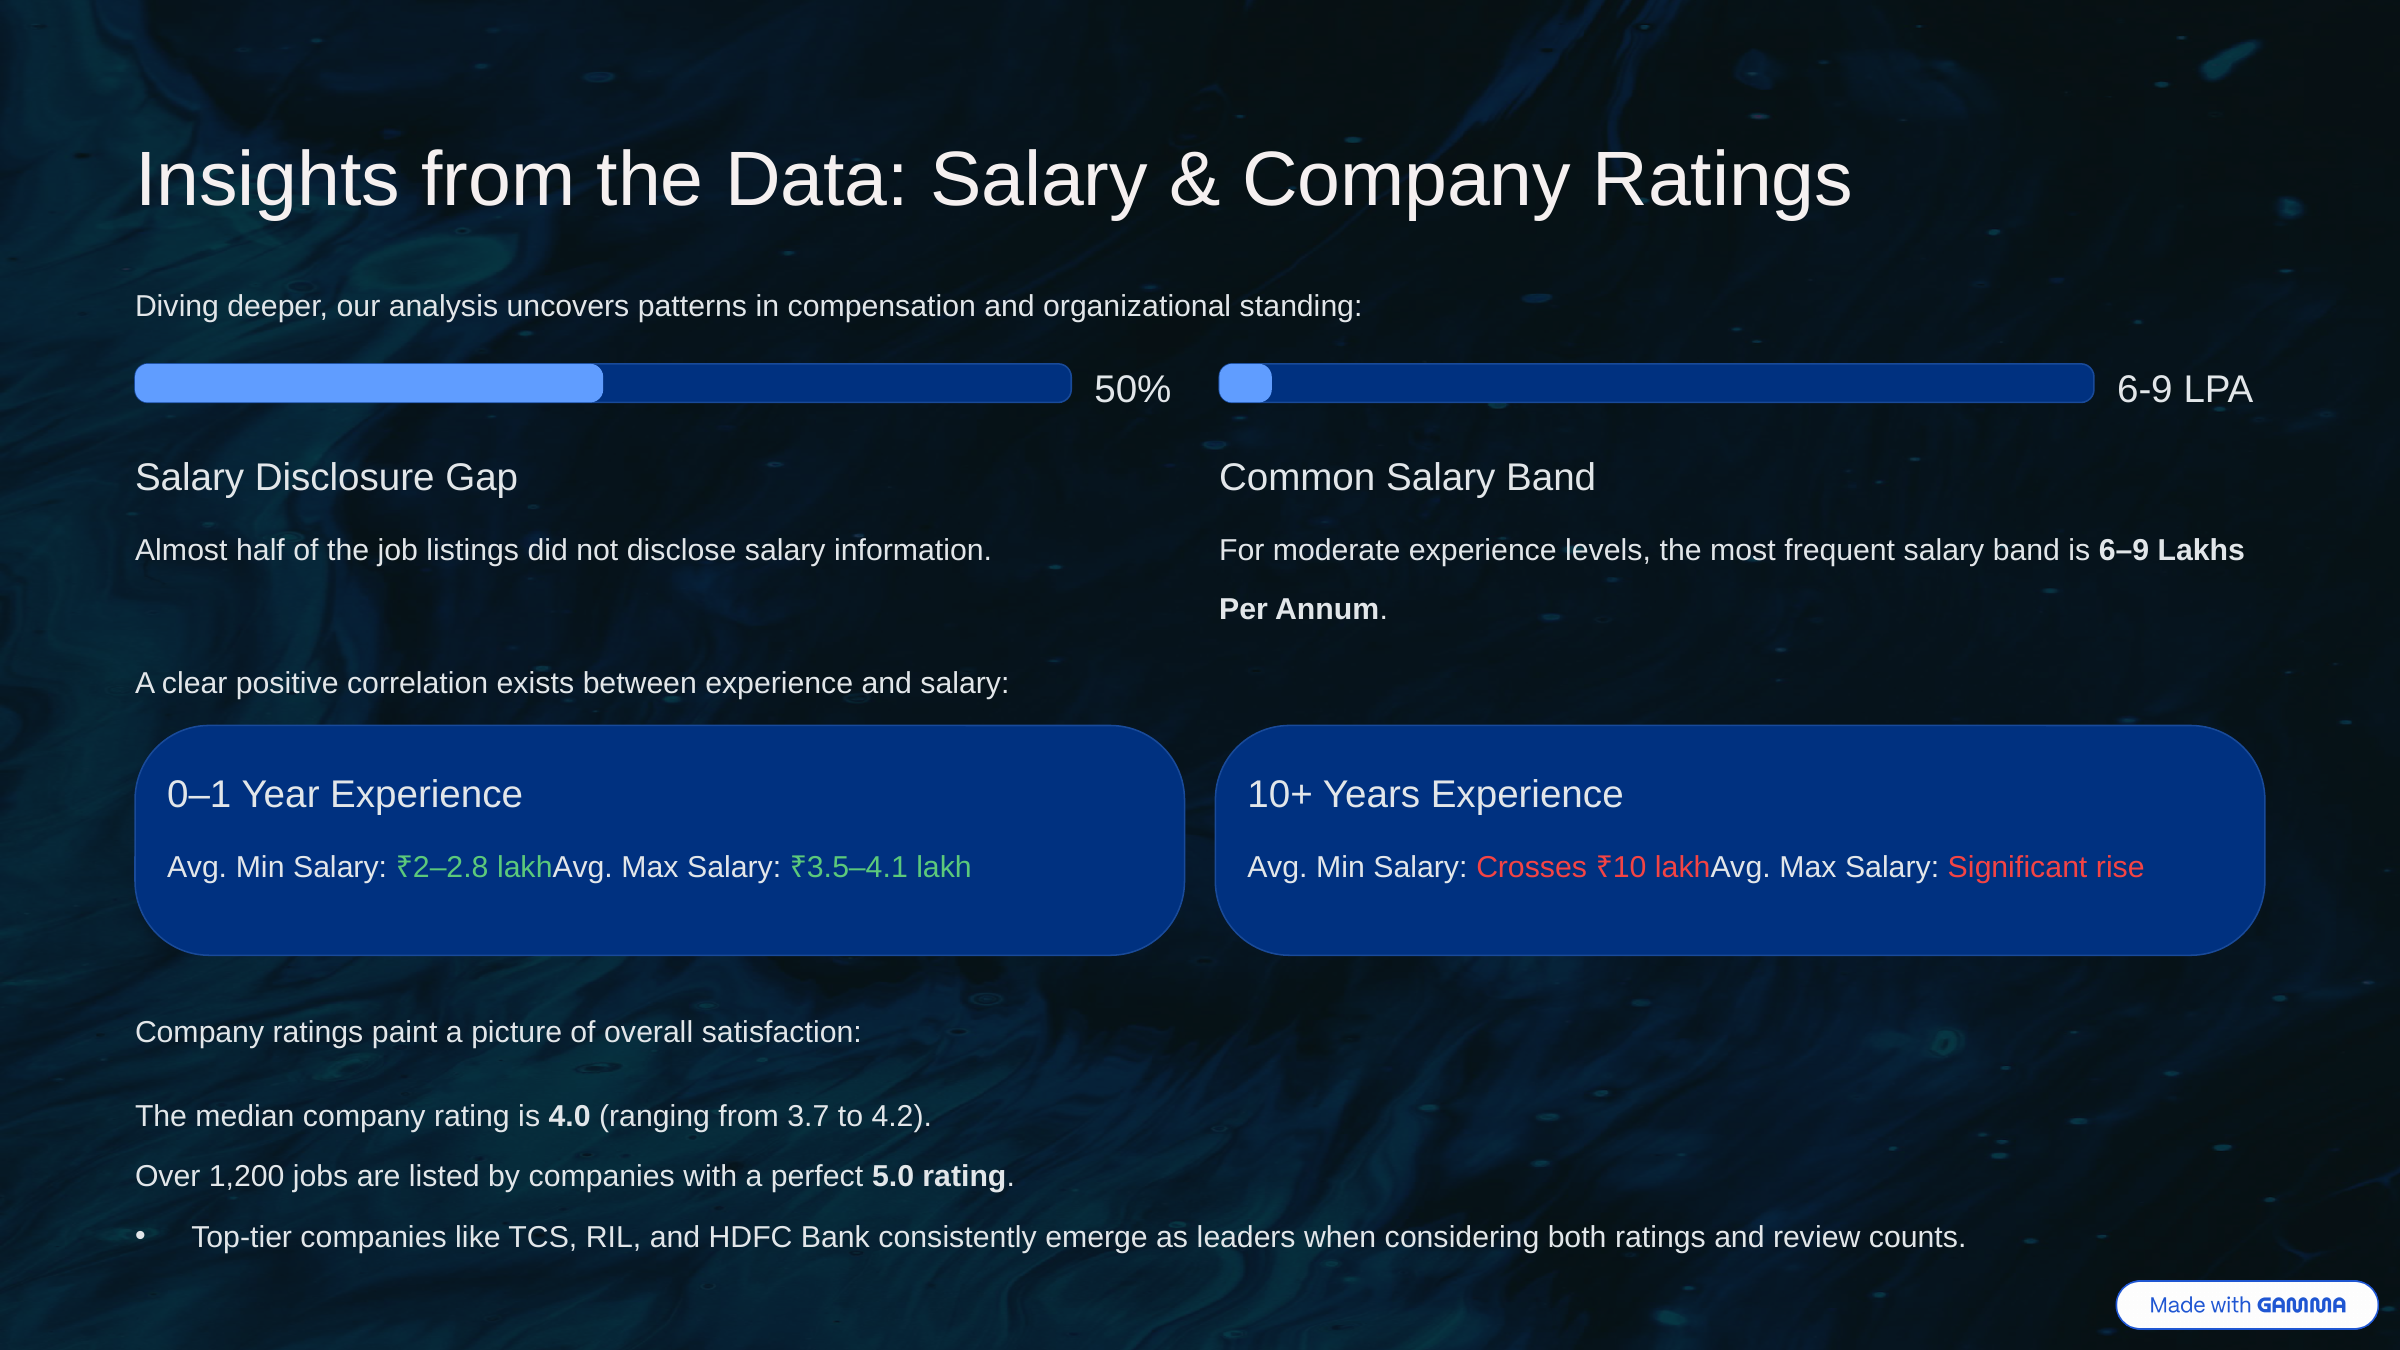

Insights from the Data: Salary & Company Ratings
Diving deeper, our analysis uncovers patterns in compensation and organizational standing:

50%

6-9 LPA
Salary Disclosure Gap
Common Salary Band
Almost half of the job listings did not disclose salary information.
For moderate experience levels, the most frequent salary band is 6–9 Lakhs Per Annum.
A clear positive correlation exists between experience and salary:

0–1 Year Experience
10+ Years Experience
Avg. Min Salary: ₹2–2.8 lakhAvg. Max Salary: ₹3.5–4.1 lakh
Avg. Min Salary: Crosses ₹10 lakhAvg. Max Salary: Significant rise
Company ratings paint a picture of overall satisfaction:
The median company rating is 4.0 (ranging from 3.7 to 4.2).
Over 1,200 jobs are listed by companies with a perfect 5.0 rating.
Top-tier companies like TCS, RIL, and HDFC Bank consistently emerge as leaders when considering both ratings and review counts.